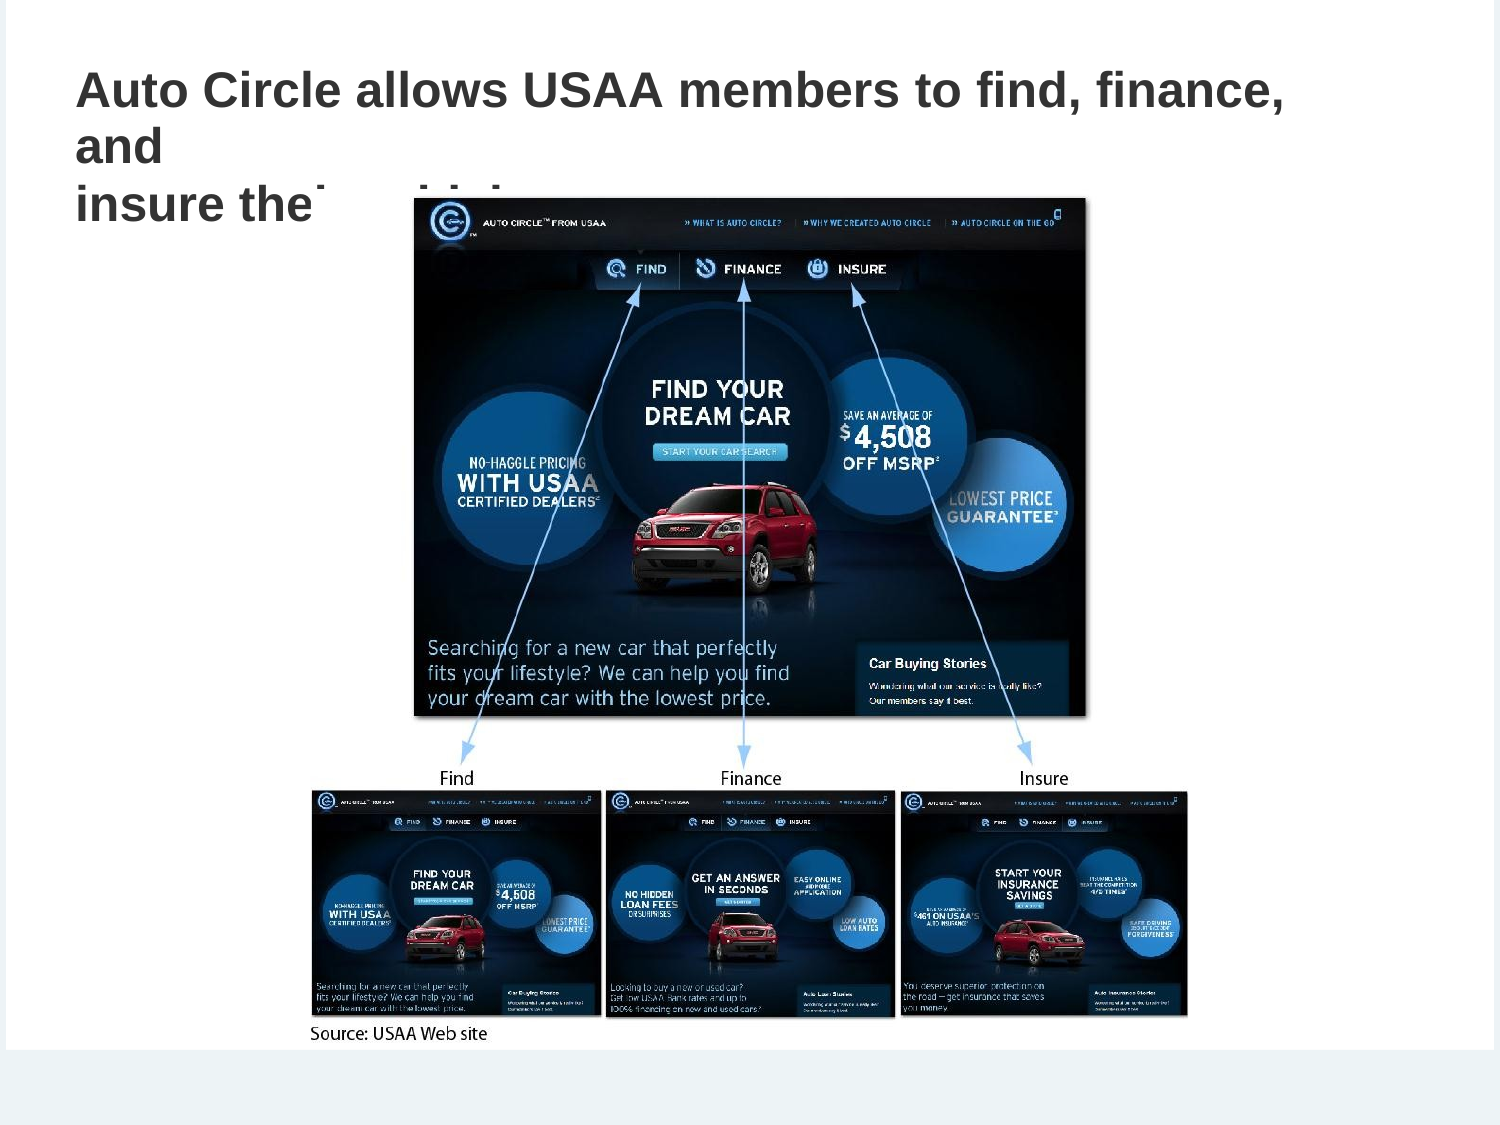

Auto Circle allows USAA members to find, finance, and
insure their vehicles